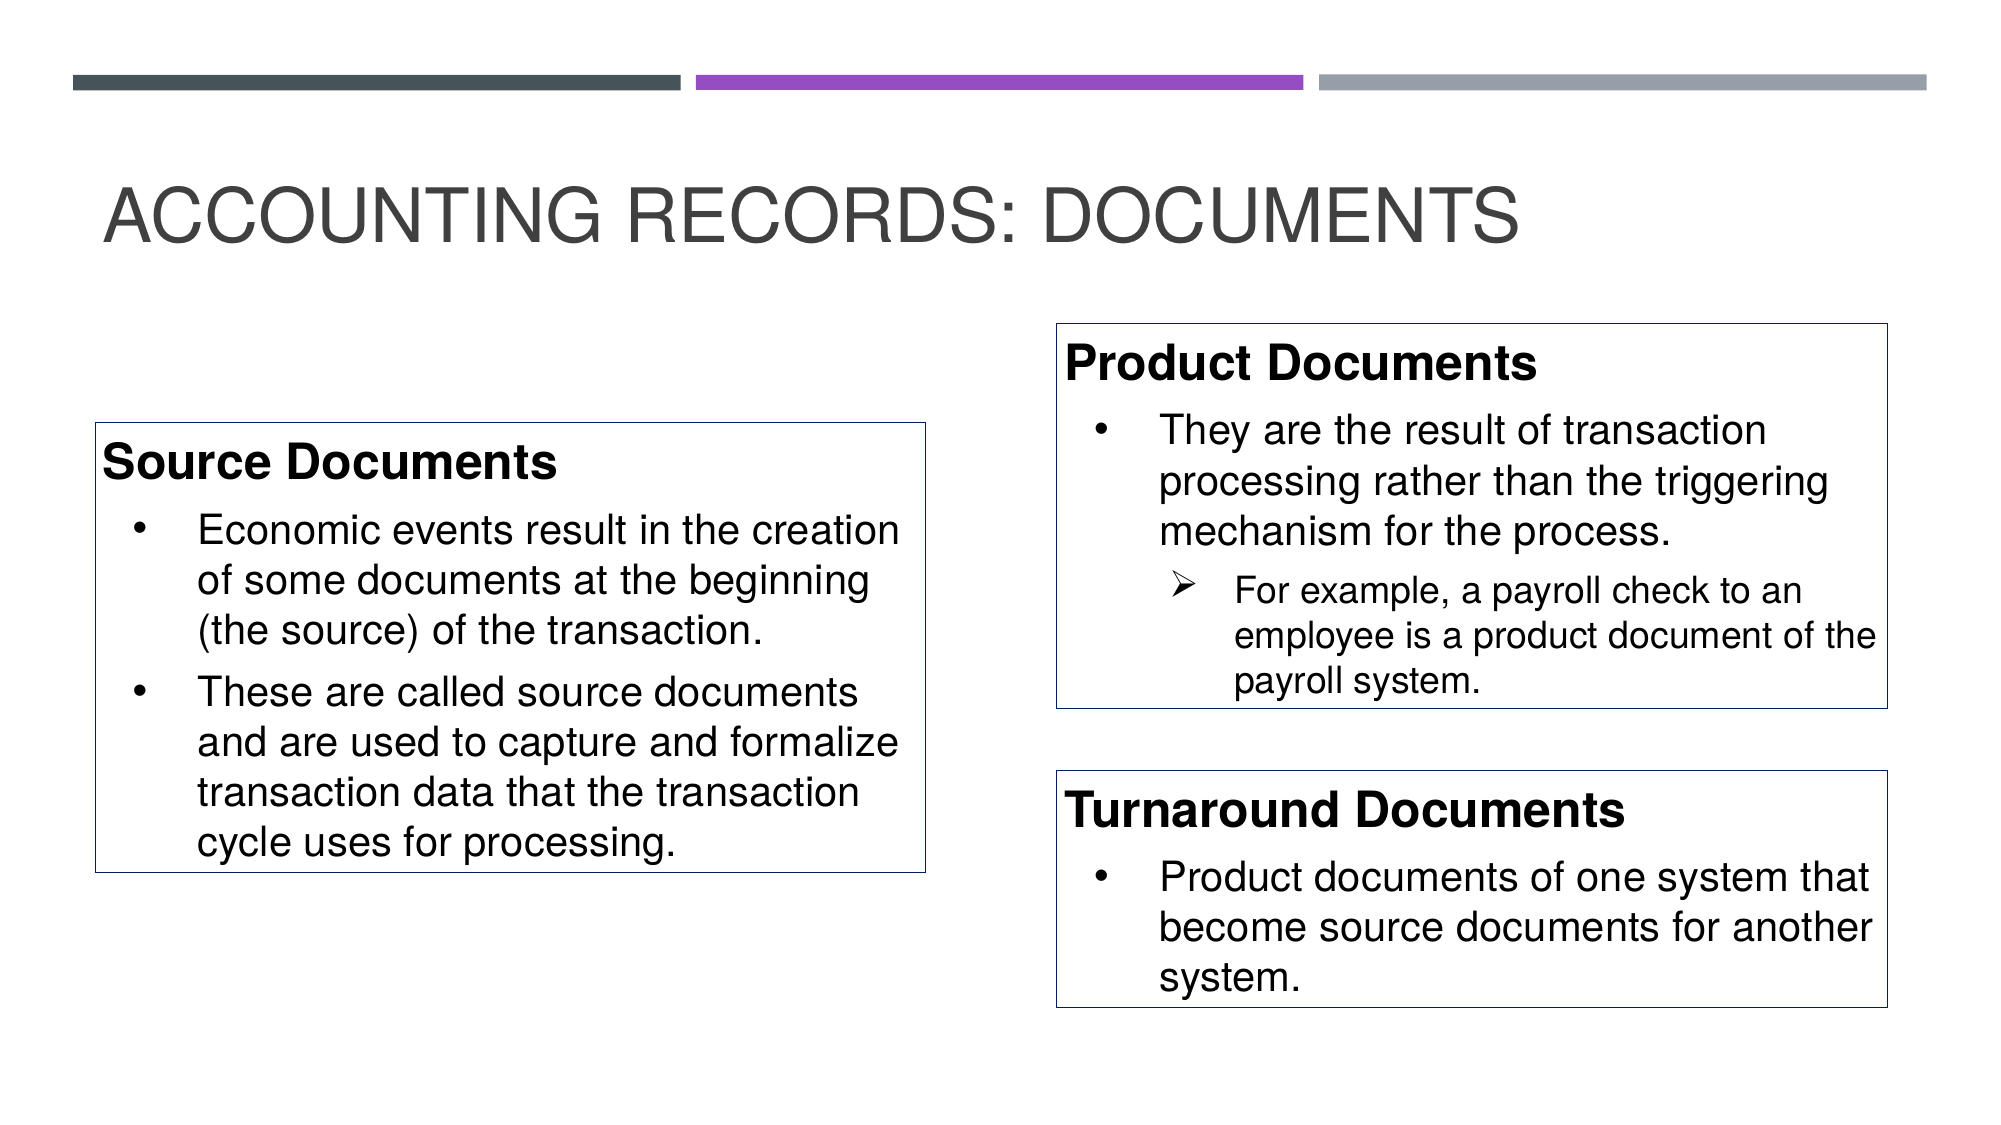

# Accounting Records: Documents
Product Documents
They are the result of transaction processing rather than the triggering mechanism for the process.
For example, a payroll check to an employee is a product document of the payroll system.
Source Documents
Economic events result in the creation of some documents at the beginning (the source) of the transaction.
These are called source documents and are used to capture and formalize transaction data that the transaction cycle uses for processing.
Turnaround Documents
Product documents of one system that become source documents for another system.